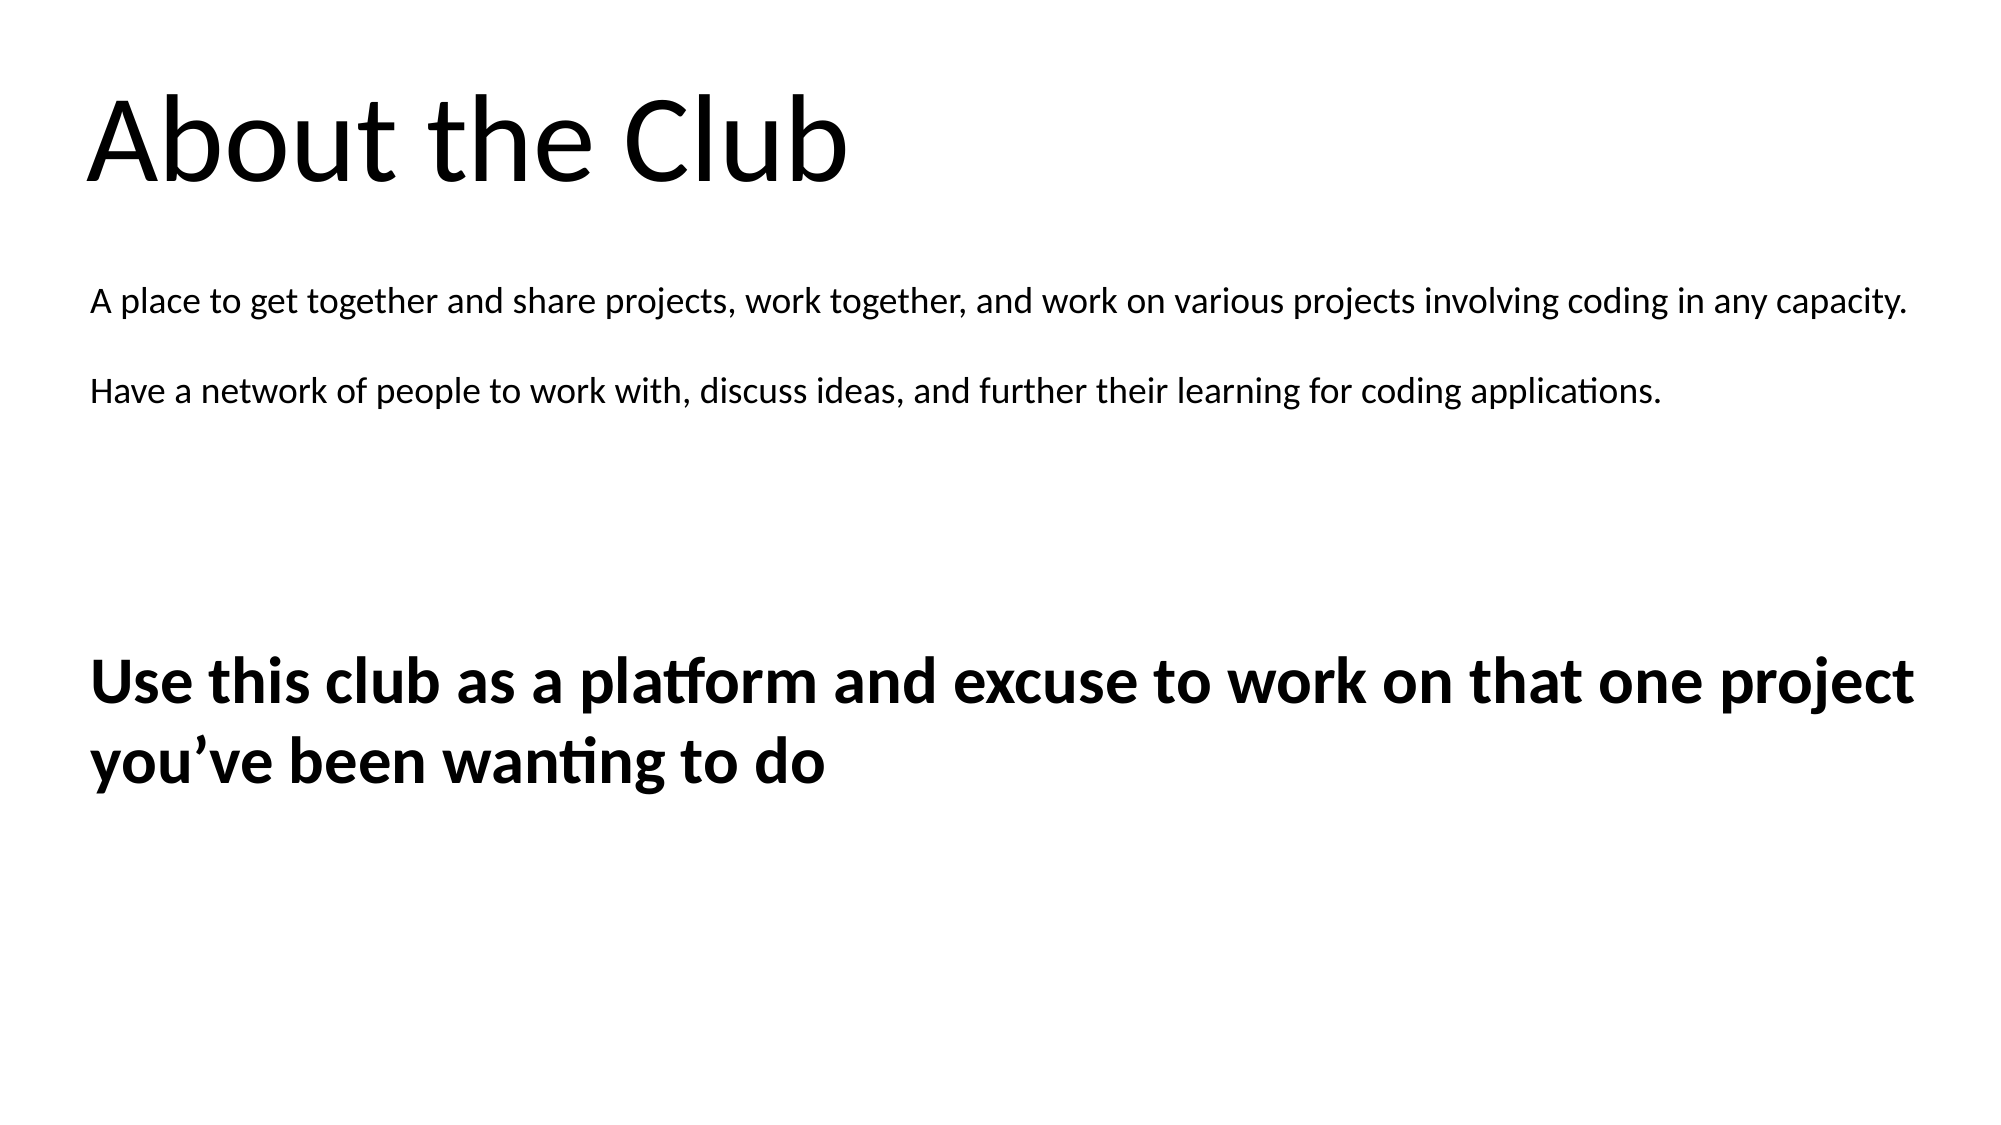

# About the Club
A place to get together and share projects, work together, and work on various projects involving coding in any capacity.

Have a network of people to work with, discuss ideas, and further their learning for coding applications.

Use this club as a platform and excuse to work on that one project you’ve been wanting to do